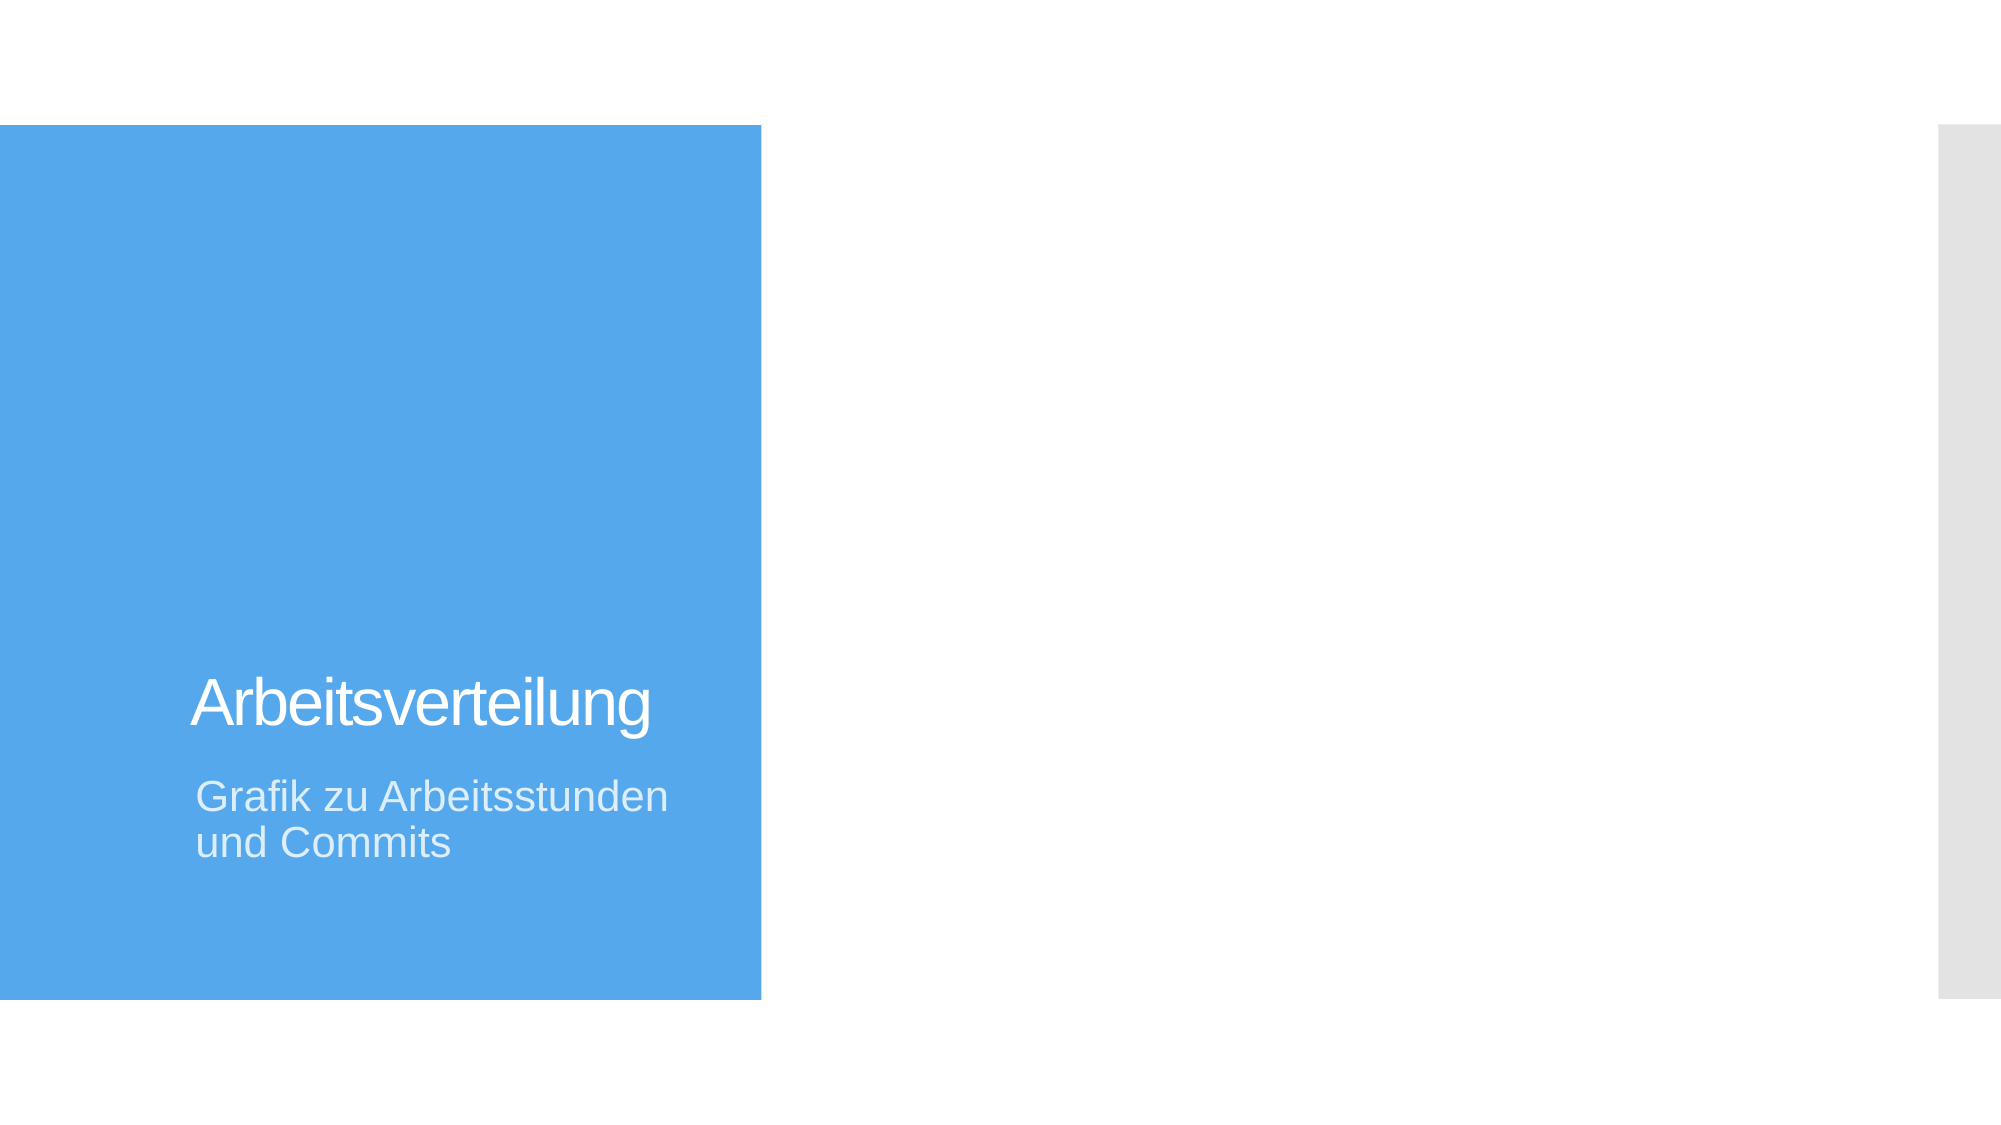

# Arbeitsverteilung
Grafik zu Arbeitsstunden und Commits